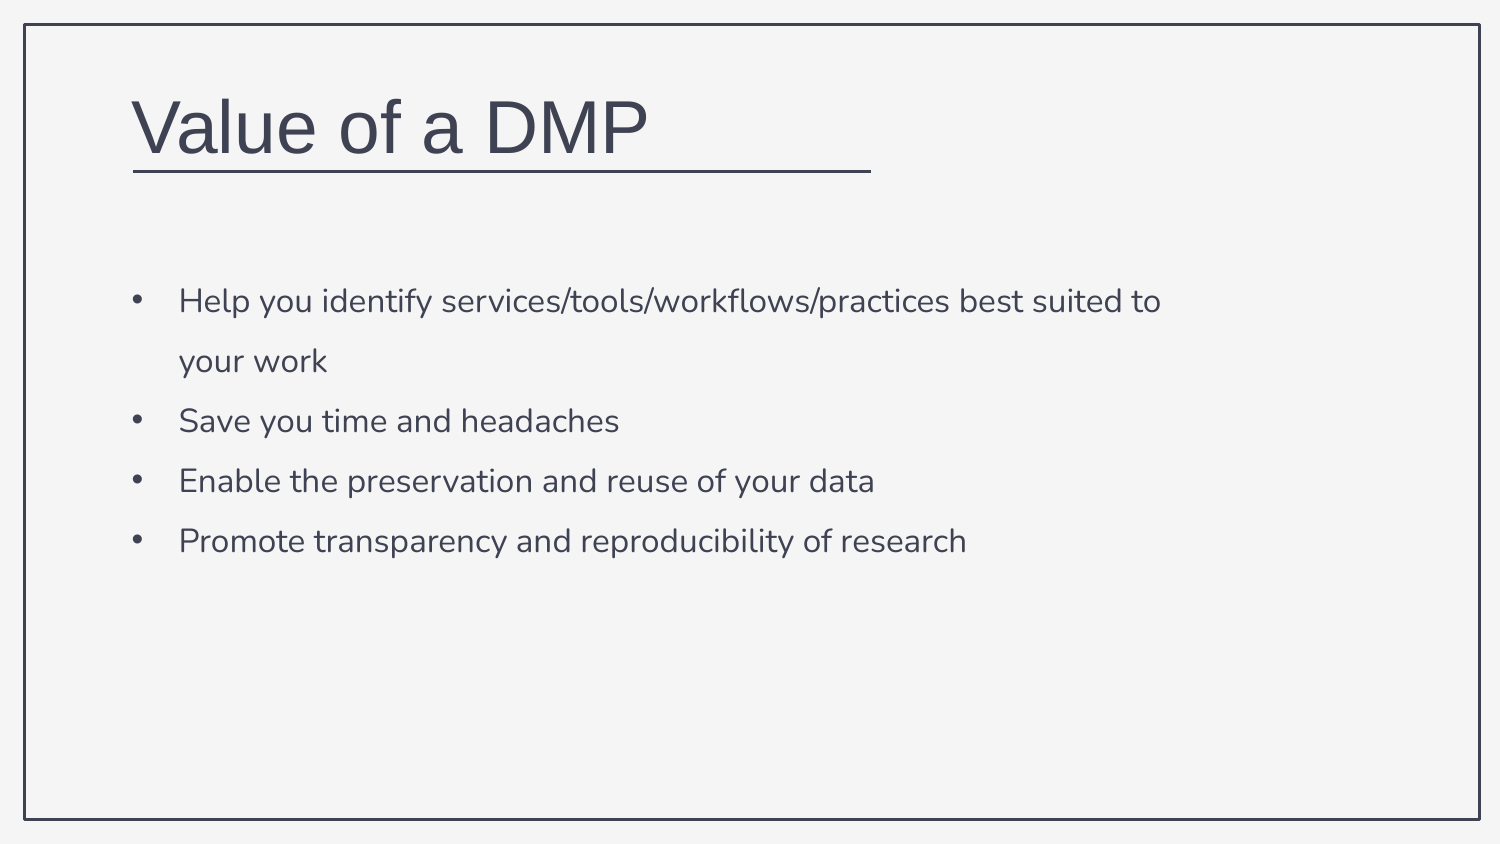

Value of a DMP
Help you identify services/tools/workflows/practices best suited to your work
Save you time and headaches
Enable the preservation and reuse of your data
Promote transparency and reproducibility of research